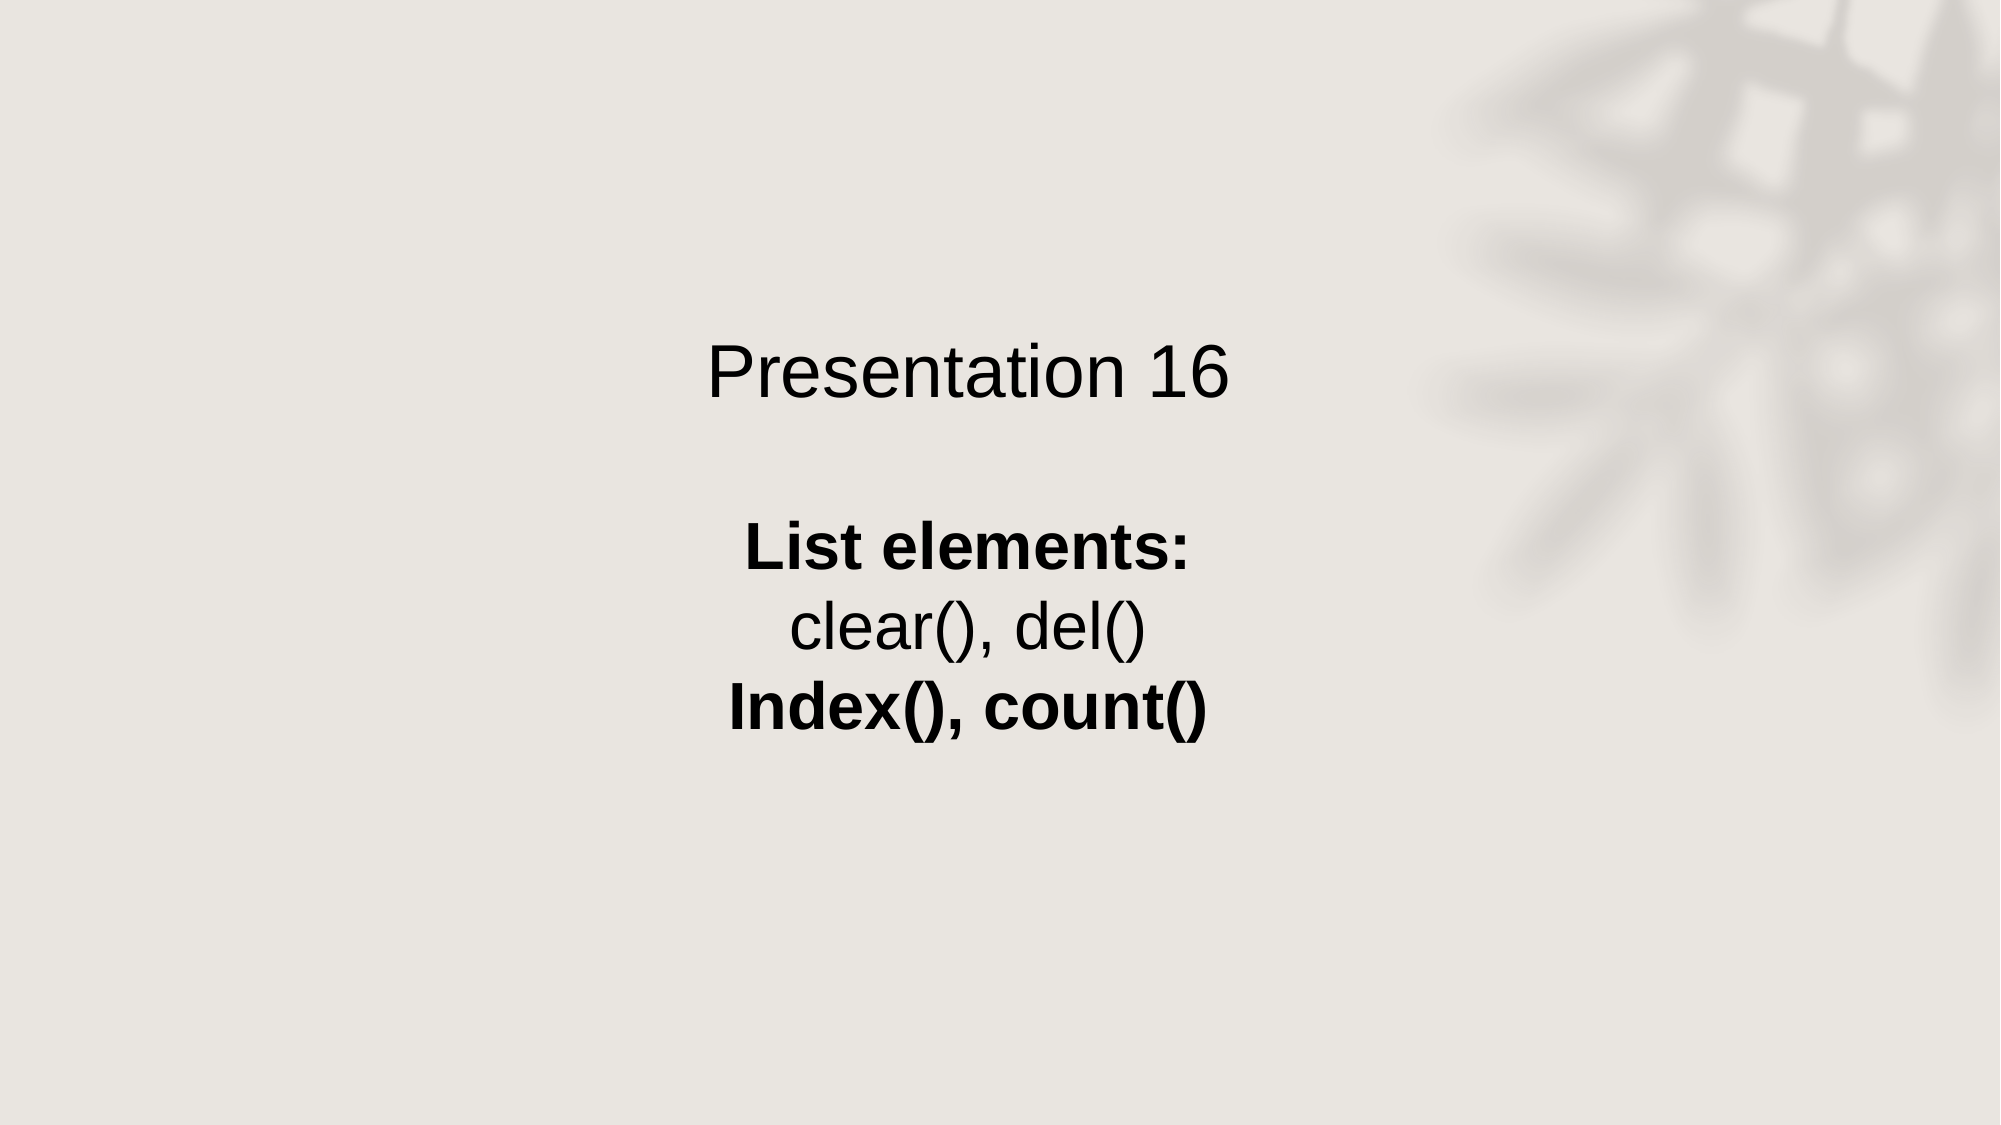

# Presentation 16 List elements: clear(), del() Index(), count()